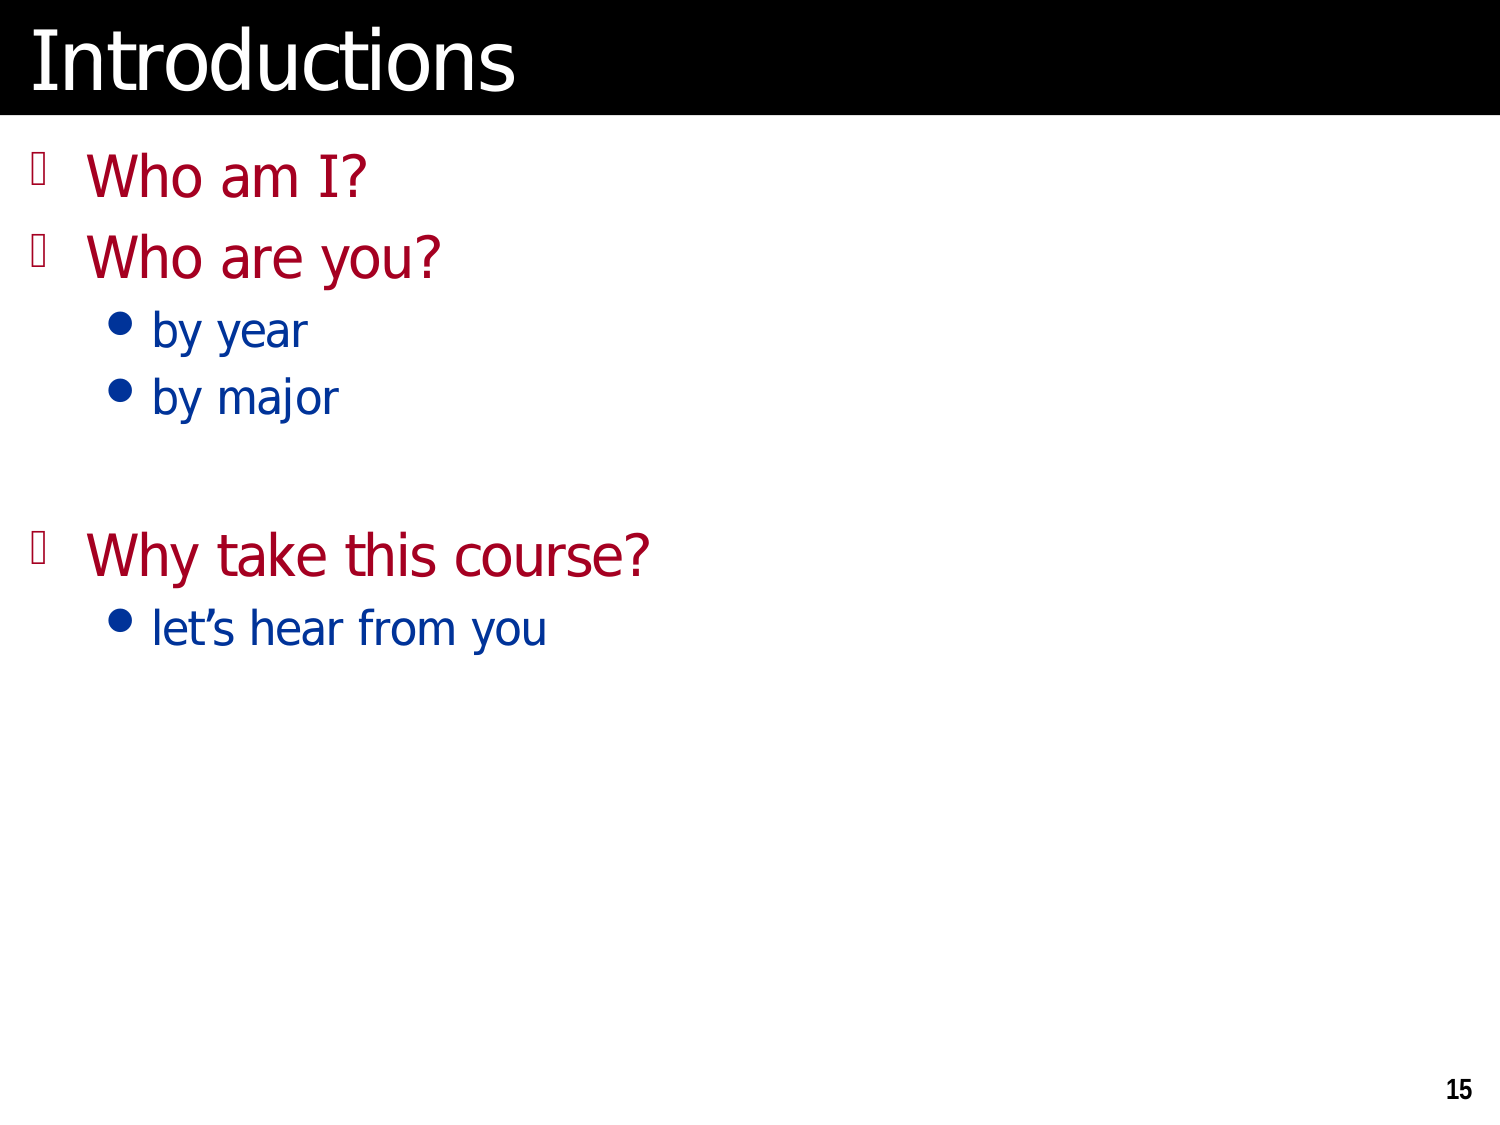

# Introductions
Who am I?
Who are you?
by year
by major

Why take this course?
let’s hear from you
15